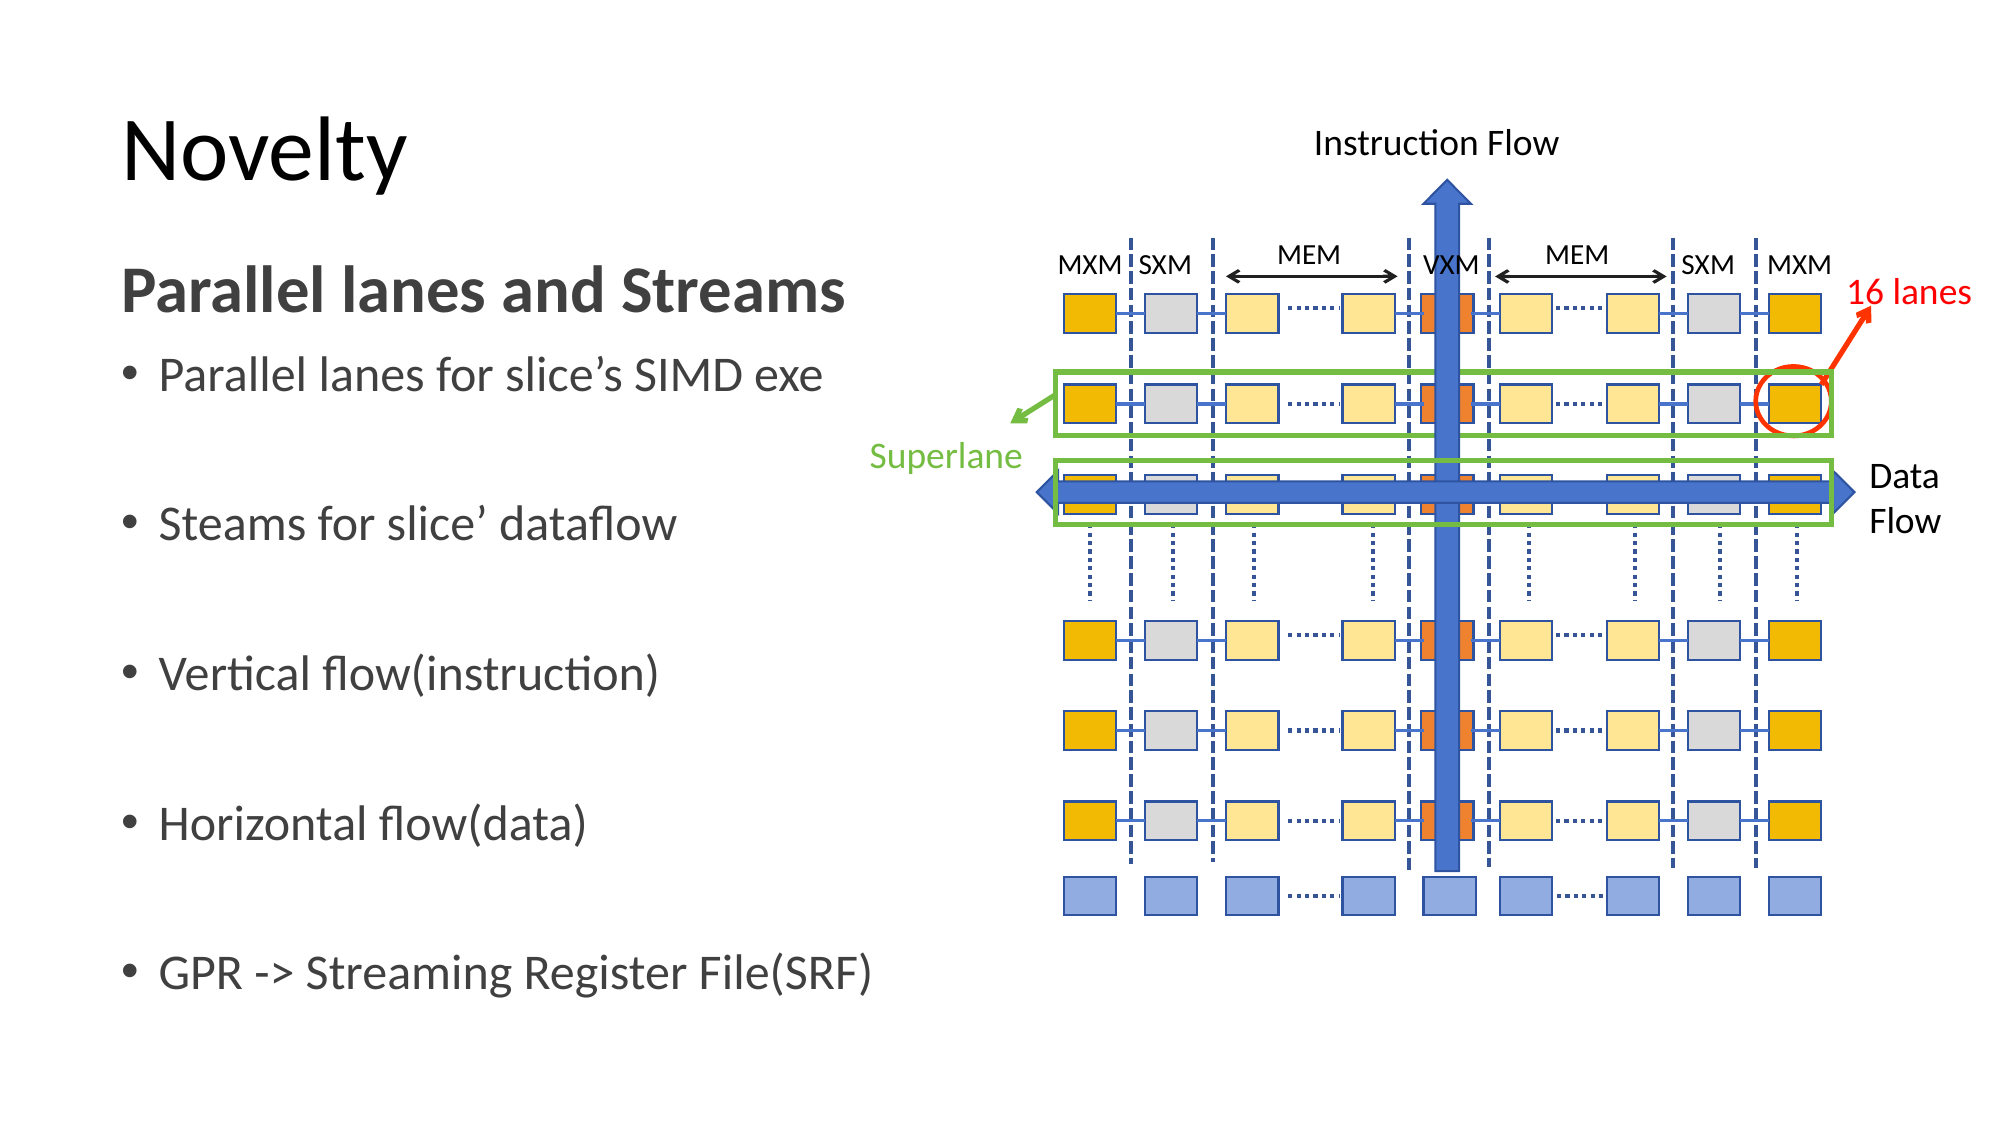

# Novelty
Instruction Flow

MEM
MEM
MXM
SXM
VXM
SXM
MXM
Parallel lanes and Streams
Parallel lanes for slice’s SIMD exe

Steams for slice’ dataflow

Vertical flow(instruction)

Horizontal flow(data)

GPR -> Streaming Register File(SRF)
16 lanes

Superlane
Data
Flow